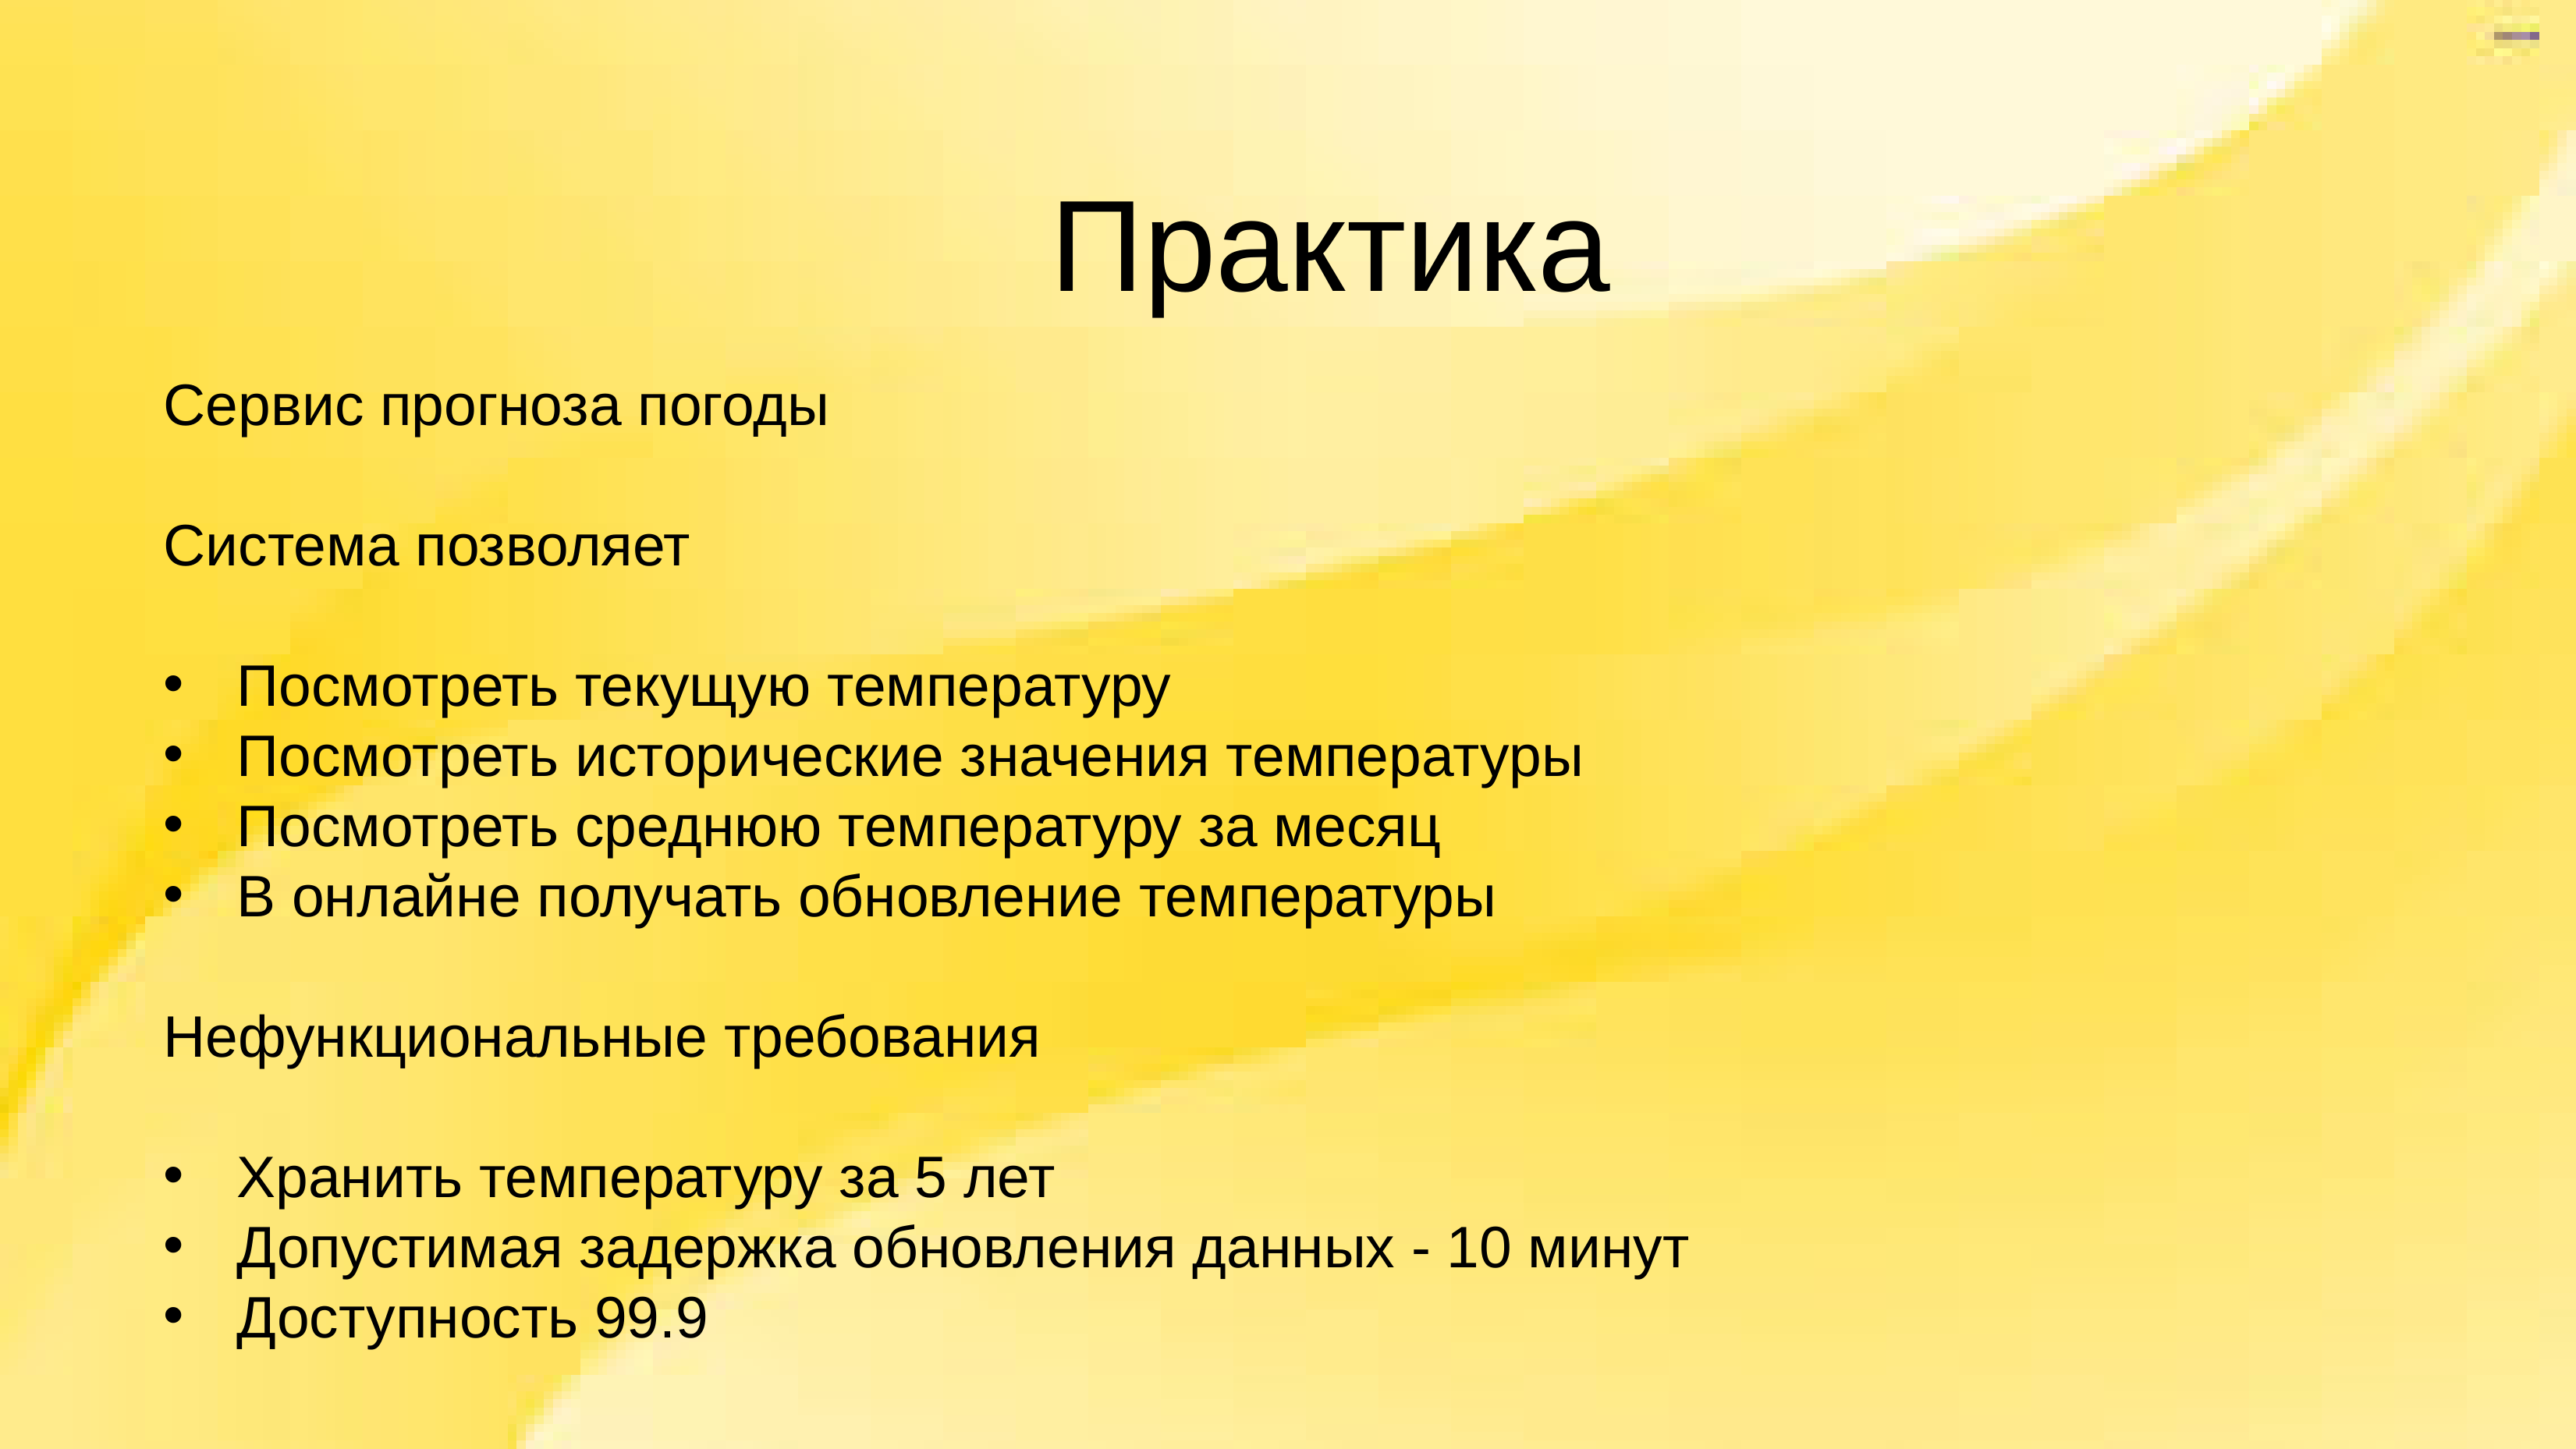

Практика
Сервис прогноза погоды

Система позволяет

Посмотреть текущую температуру
Посмотреть исторические значения температуры
Посмотреть среднюю температуру за месяц
В онлайне получать обновление температуры

Нефункциональные требования

Хранить температуру за 5 лет
Допустимая задержка обновления данных - 10 минут
Доступность 99.9